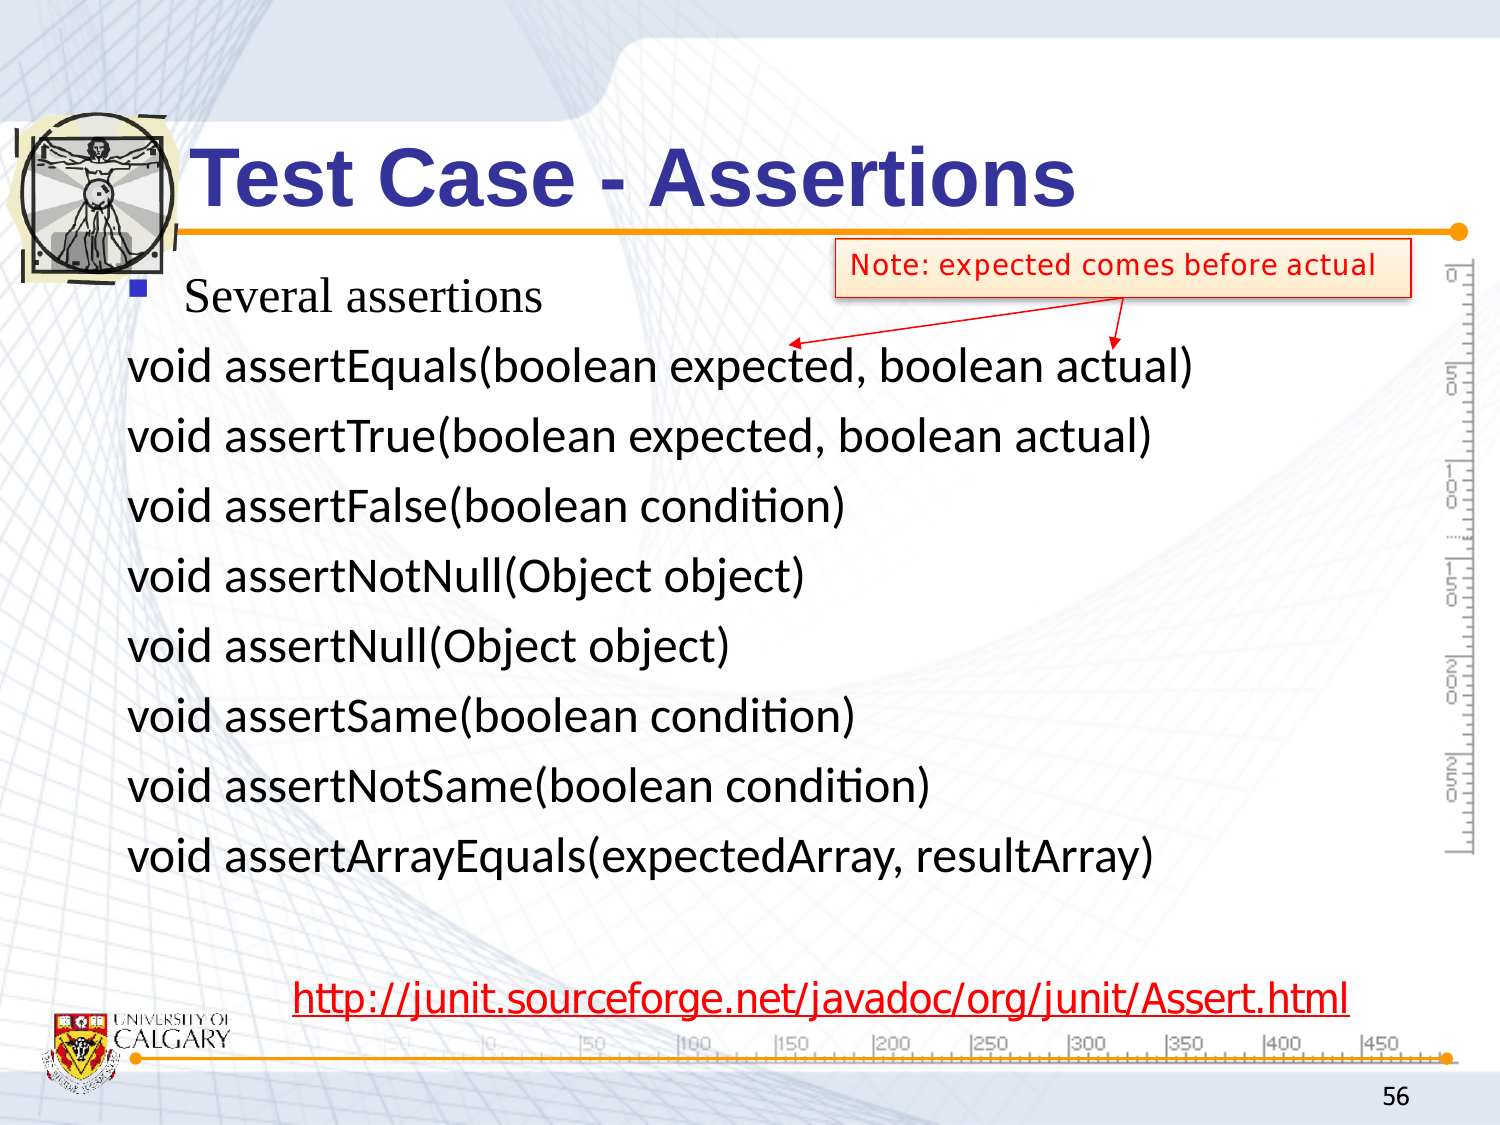

# Test Case - Assertions
Note: expected comes before actual
Several assertions
void assertEquals(boolean expected, boolean actual)
void assertTrue(boolean expected, boolean actual)
void assertFalse(boolean condition)
void assertNotNull(Object object)
void assertNull(Object object)
void assertSame(boolean condition)
void assertNotSame(boolean condition)
void assertArrayEquals(expectedArray, resultArray)
http://junit.sourceforge.net/javadoc/org/junit/Assert.html
56